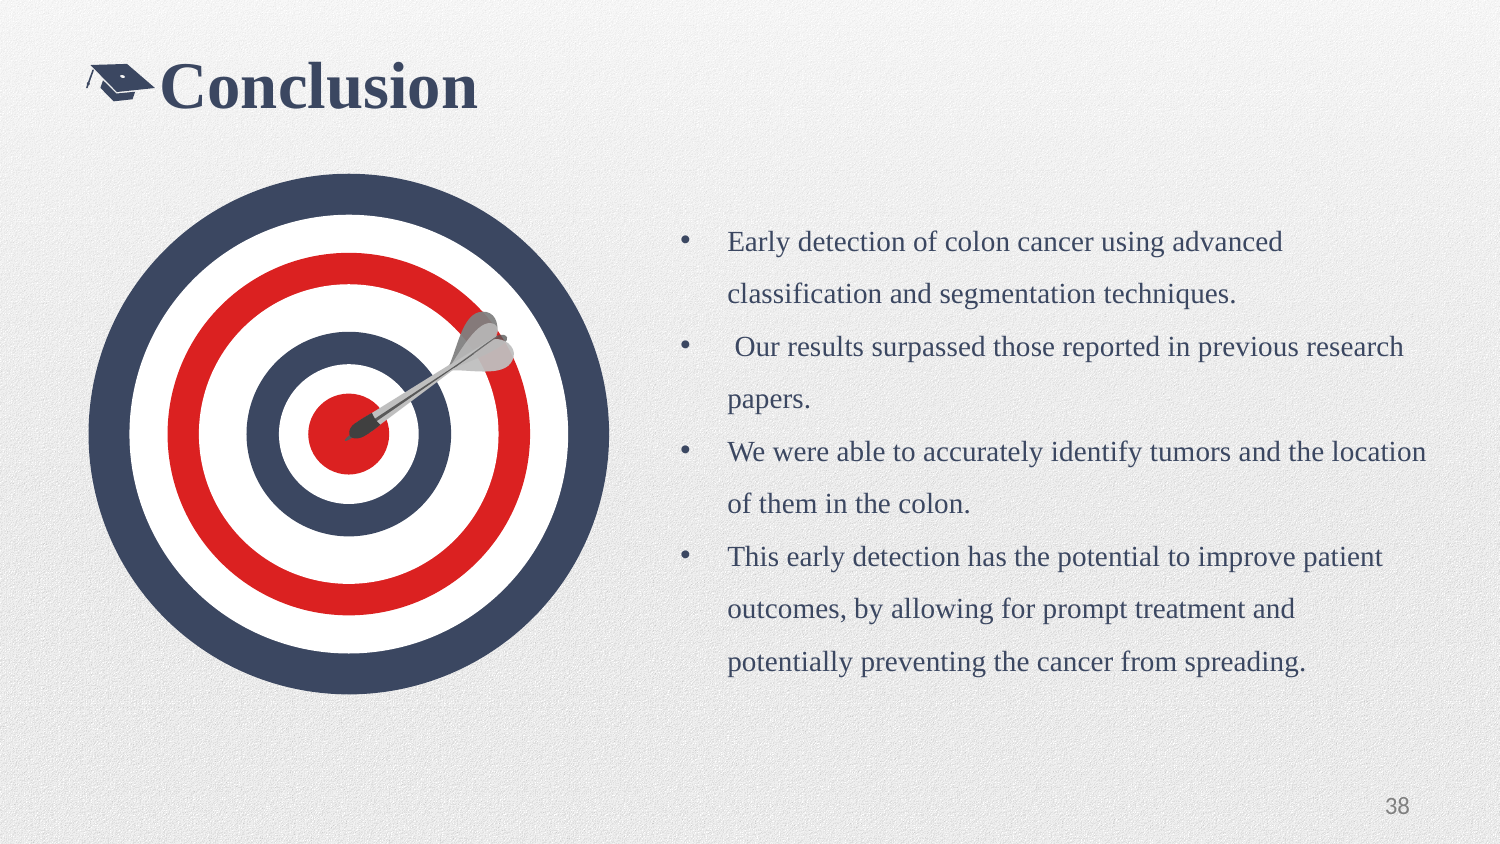

Conclusion

Early detection of colon cancer using advanced classification and segmentation techniques.
 Our results surpassed those reported in previous research papers.
We were able to accurately identify tumors and the location of them in the colon.
This early detection has the potential to improve patient outcomes, by allowing for prompt treatment and potentially preventing the cancer from spreading.
38